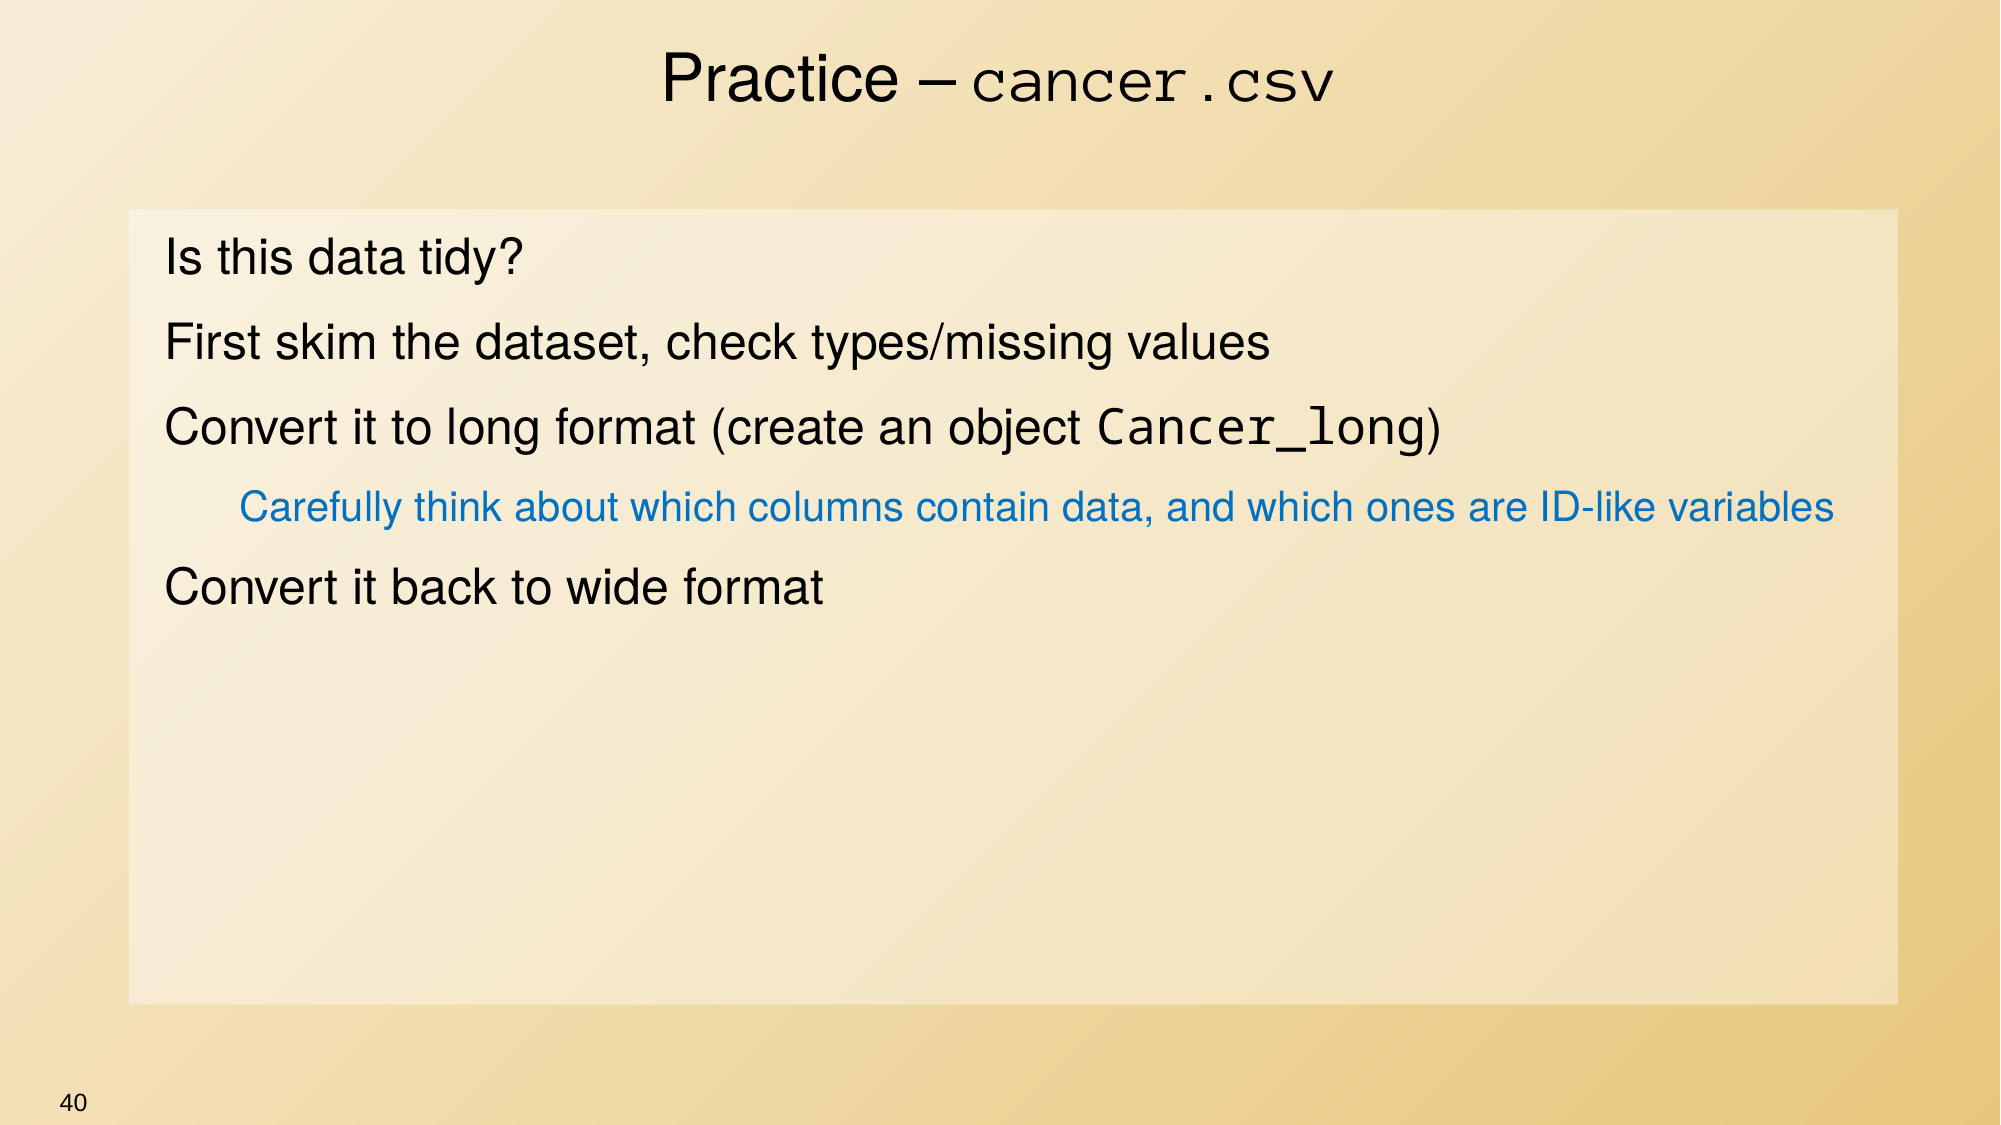

# Practice – cancer.csv
Is this data tidy?
First skim the dataset, check types/missing values
Convert it to long format (create an object Cancer_long)
Carefully think about which columns contain data, and which ones are ID-like variables
Convert it back to wide format